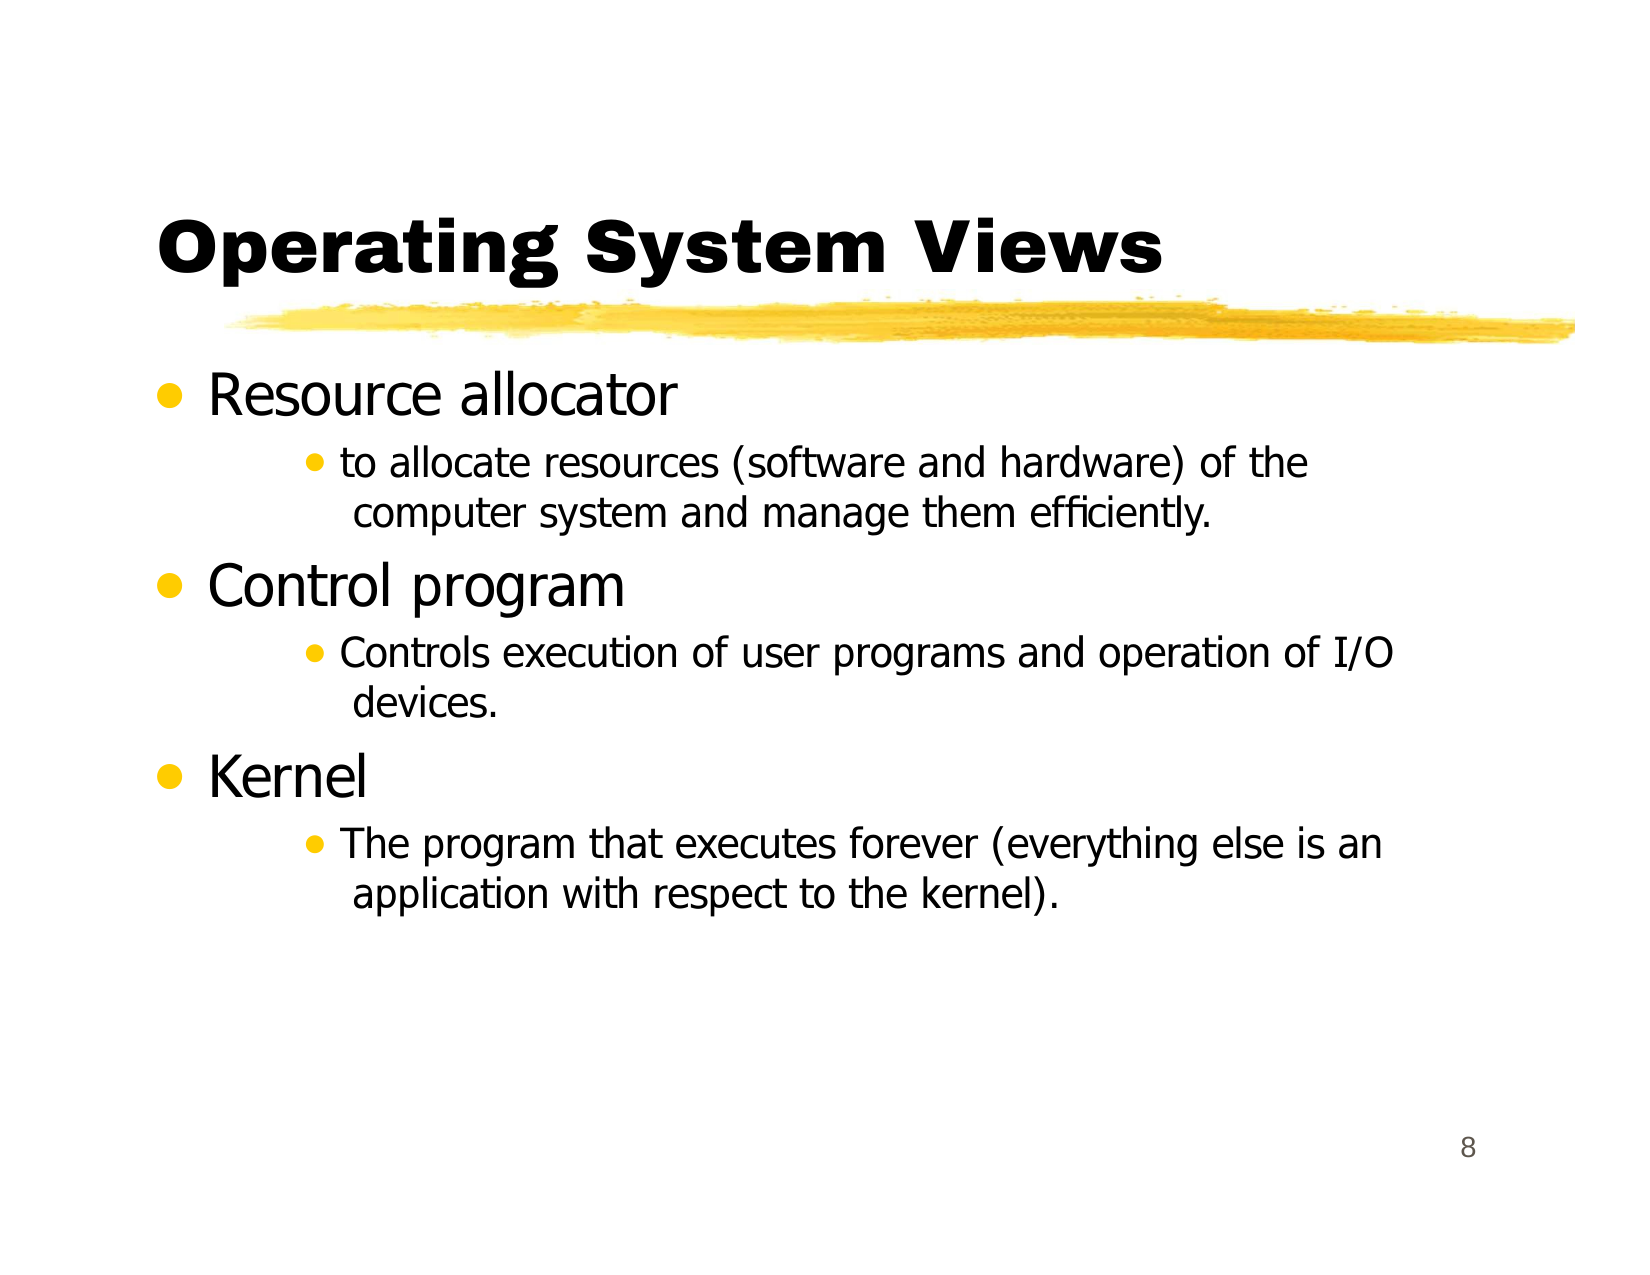

# Operating System Views
Resource allocator
to allocate resources (software and hardware) of the  computer system and manage them efficiently.
Control program
Controls execution of user programs and operation of I/O  devices.
Kernel
The program that executes forever (everything else is an  application with respect to the kernel).
8